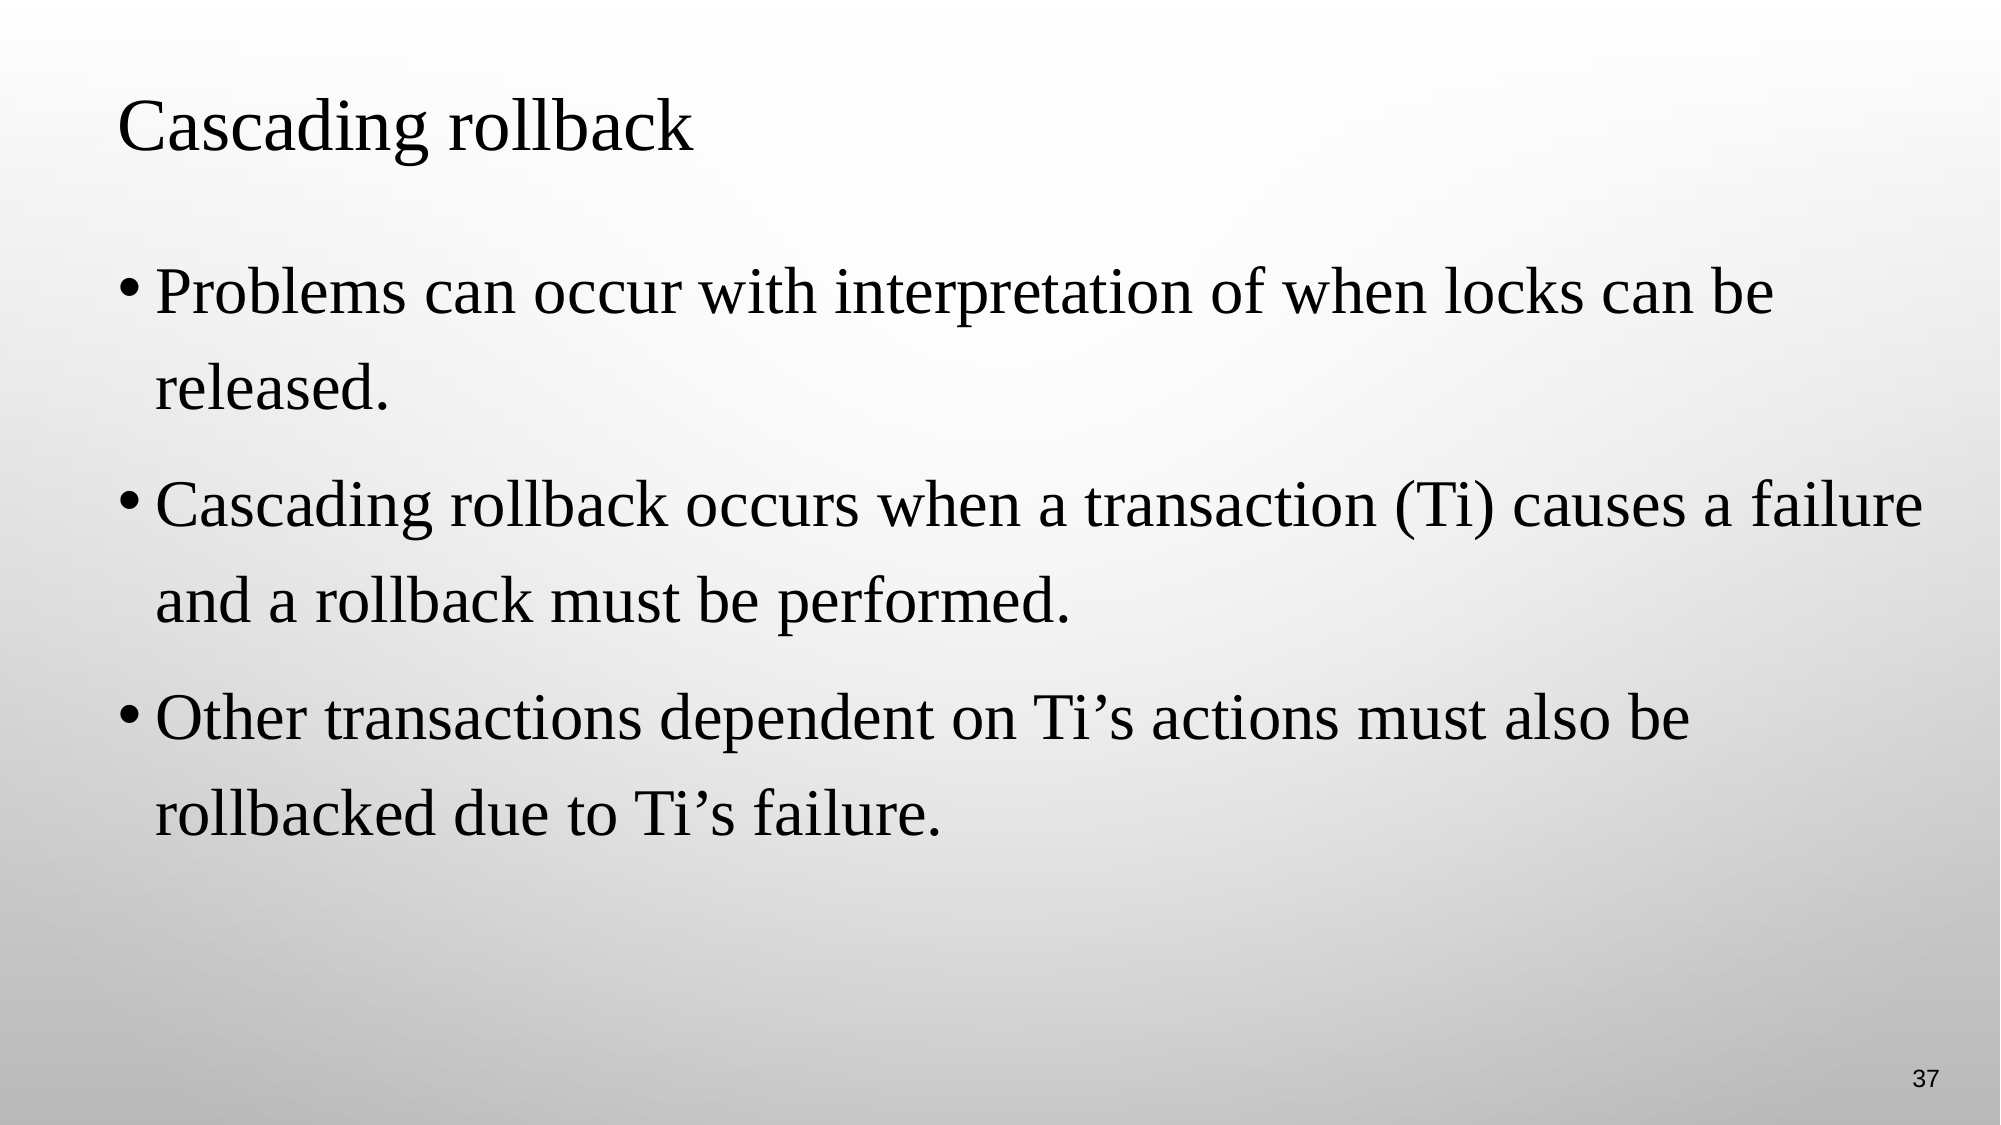

# Cascading rollback
Problems can occur with interpretation of when locks can be released.
Cascading rollback occurs when a transaction (Ti) causes a failure and a rollback must be performed.
Other transactions dependent on Ti’s actions must also be rollbacked due to Ti’s failure.
37